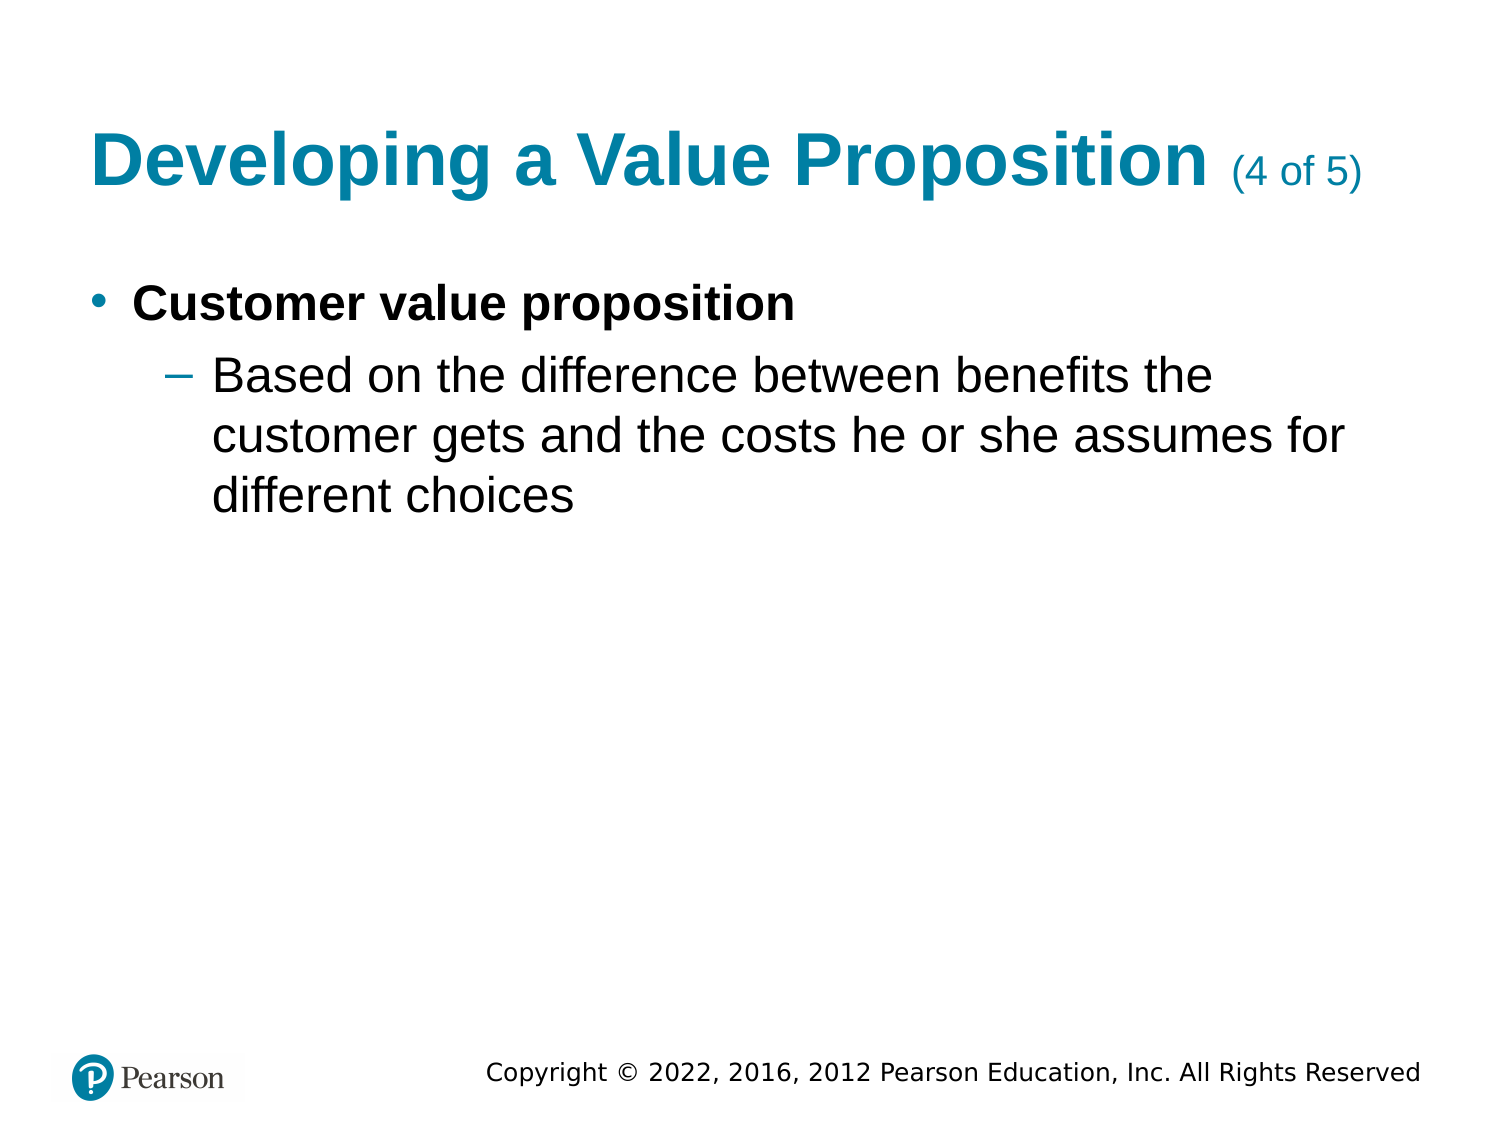

# Developing a Value Proposition (4 of 5)
Customer value proposition
Based on the difference between benefits the customer gets and the costs he or she assumes for different choices